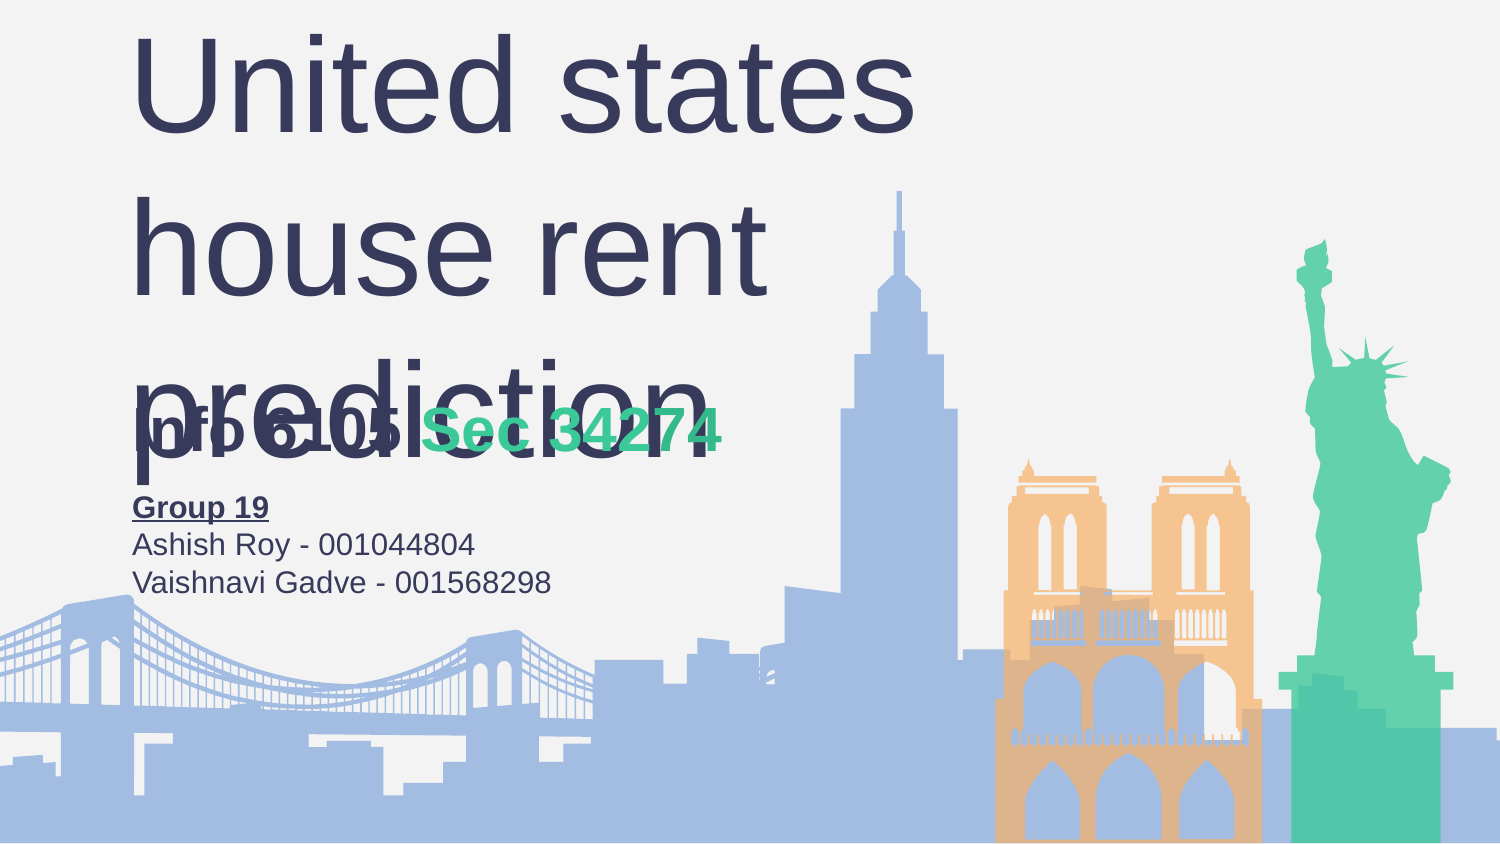

# United states house rent prediction
Info 6105 Sec 34274
Group 19
Ashish Roy - 001044804
Vaishnavi Gadve - 001568298